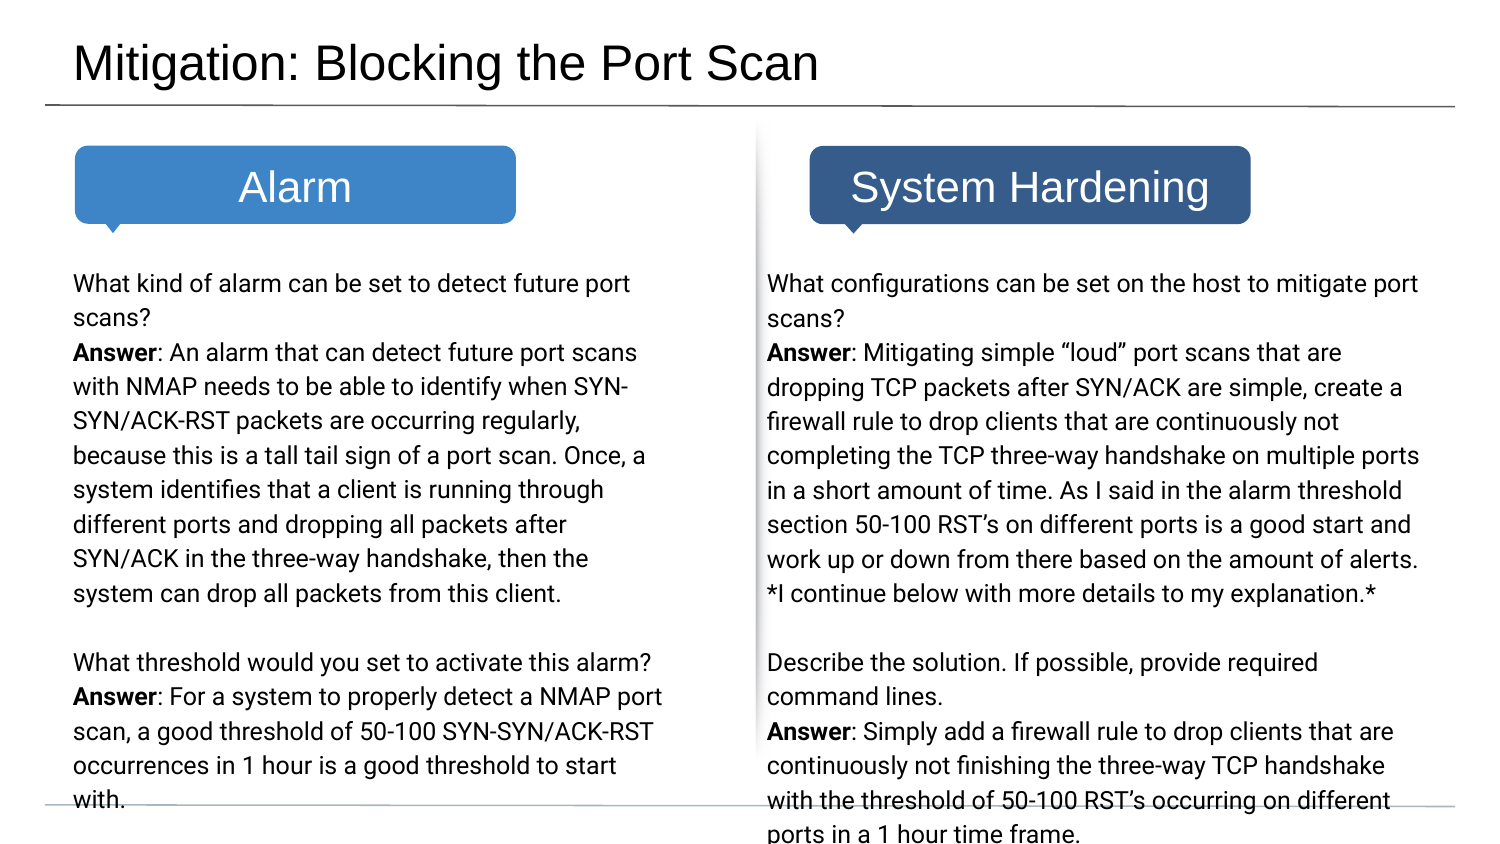

# Mitigation: Blocking the Port Scan
What kind of alarm can be set to detect future port scans?
Answer: An alarm that can detect future port scans with NMAP needs to be able to identify when SYN-SYN/ACK-RST packets are occurring regularly, because this is a tall tail sign of a port scan. Once, a system identifies that a client is running through different ports and dropping all packets after SYN/ACK in the three-way handshake, then the system can drop all packets from this client.

What threshold would you set to activate this alarm?
Answer: For a system to properly detect a NMAP port scan, a good threshold of 50-100 SYN-SYN/ACK-RST occurrences in 1 hour is a good threshold to start with.
What configurations can be set on the host to mitigate port scans?
Answer: Mitigating simple “loud” port scans that are dropping TCP packets after SYN/ACK are simple, create a firewall rule to drop clients that are continuously not completing the TCP three-way handshake on multiple ports in a short amount of time. As I said in the alarm threshold section 50-100 RST’s on different ports is a good start and work up or down from there based on the amount of alerts. *I continue below with more details to my explanation.*

Describe the solution. If possible, provide required command lines.
Answer: Simply add a firewall rule to drop clients that are continuously not finishing the three-way TCP handshake with the threshold of 50-100 RST’s occurring on different ports in a 1 hour time frame.

To continue on the mitigating a port scan question: Mitigating a port scan with an attacker that is experienced and knows how to run a proper port scan without being detected in the logs can be difficult. An attacker can run a UDP port scan (This does not yield as much info as a TCP scan but is still hard to detect). The attacker could also send NULL packets containing nothing in order to get a RST response or no response from the port, if a port is open it sends back a RST, if it is closed the attacker gets no response, thus telling him what ports are open and closed. Lastly, an attacker can start a TCP three-way handshake with a FIN packet and if the attacker gets no response the port is open and if the attacker gets a RST response the port is closed. This type of port scan tricks the firewall because a firewall is looking for SYN packets, not FIN packets because that would mean the firewall already scanned the initial SYN packets of the client and now it is finishing its handshake with the server with a FIN packet. So, there are many ways to dodge being detected with a port scans in logs, but Wireshark and new IDS/IPS systems can still catch these!
Website used for research: https://www.varonis.com/blog/port-scanning-techniques/
Website used for research: https://www.extrahop.com/company/blog/2016/how-to-recognize-malicious-network-scanning-port-scanning/